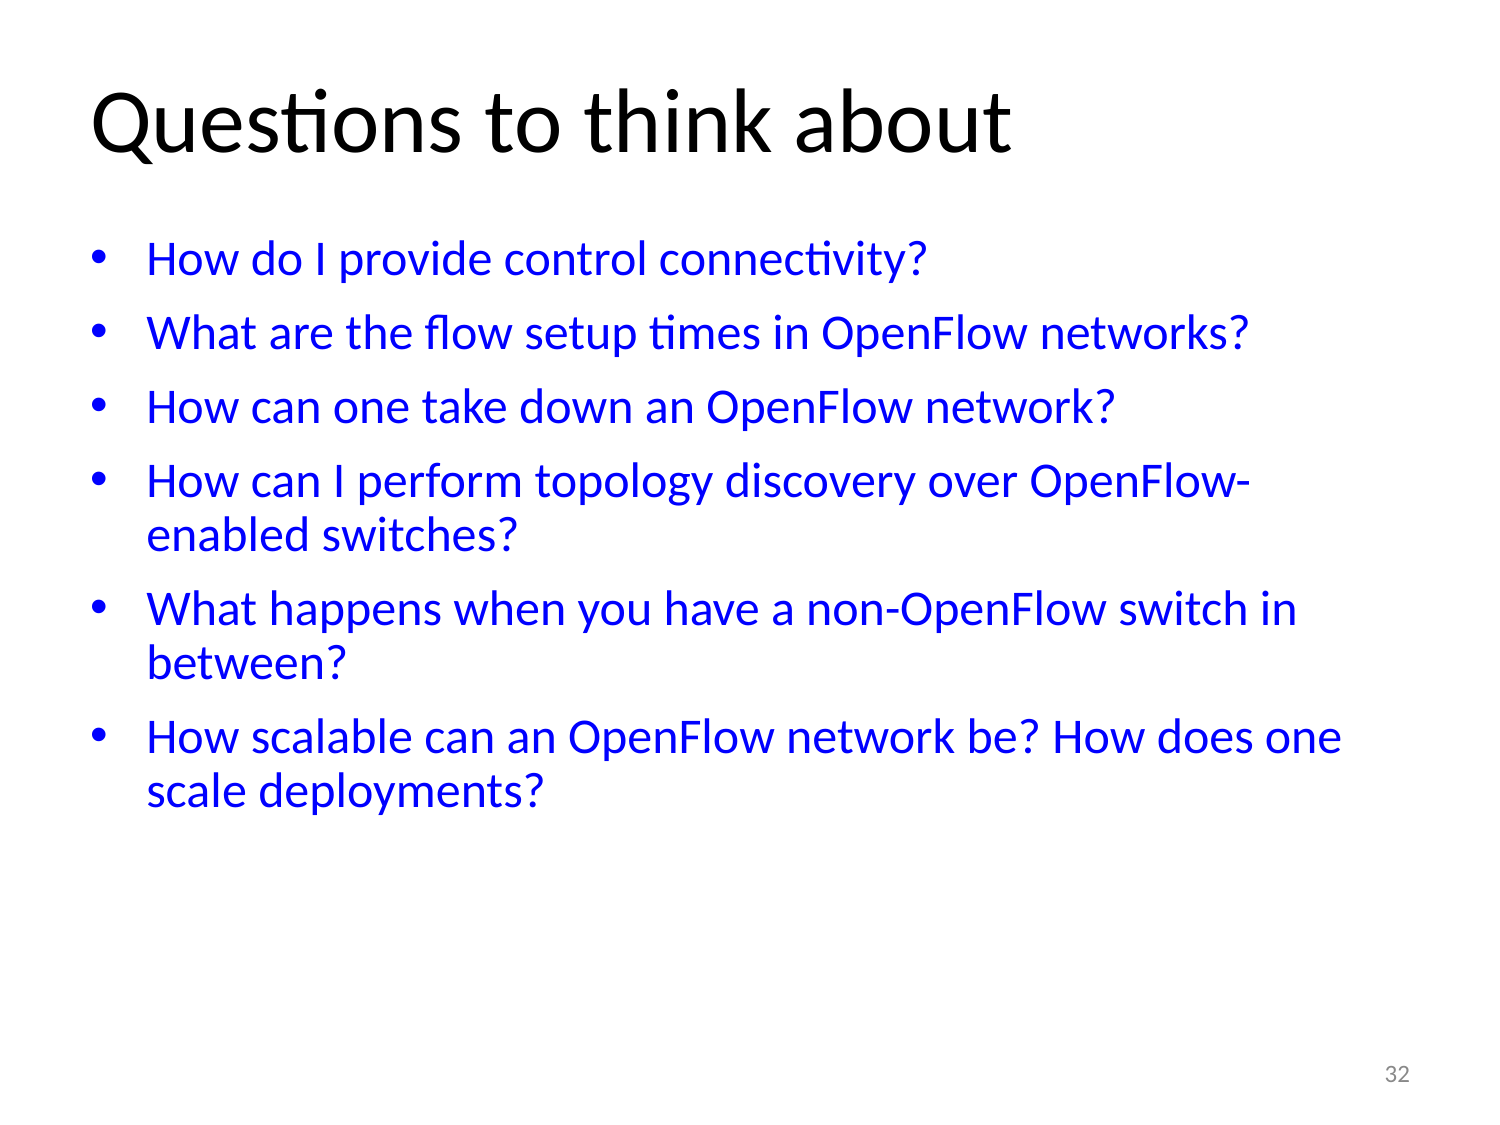

# Questions to think about
How do I provide control connectivity?
What are the flow setup times in OpenFlow networks?
How can one take down an OpenFlow network?
How can I perform topology discovery over OpenFlow-enabled switches?
What happens when you have a non-OpenFlow switch in between?
How scalable can an OpenFlow network be? How does one scale deployments?
32